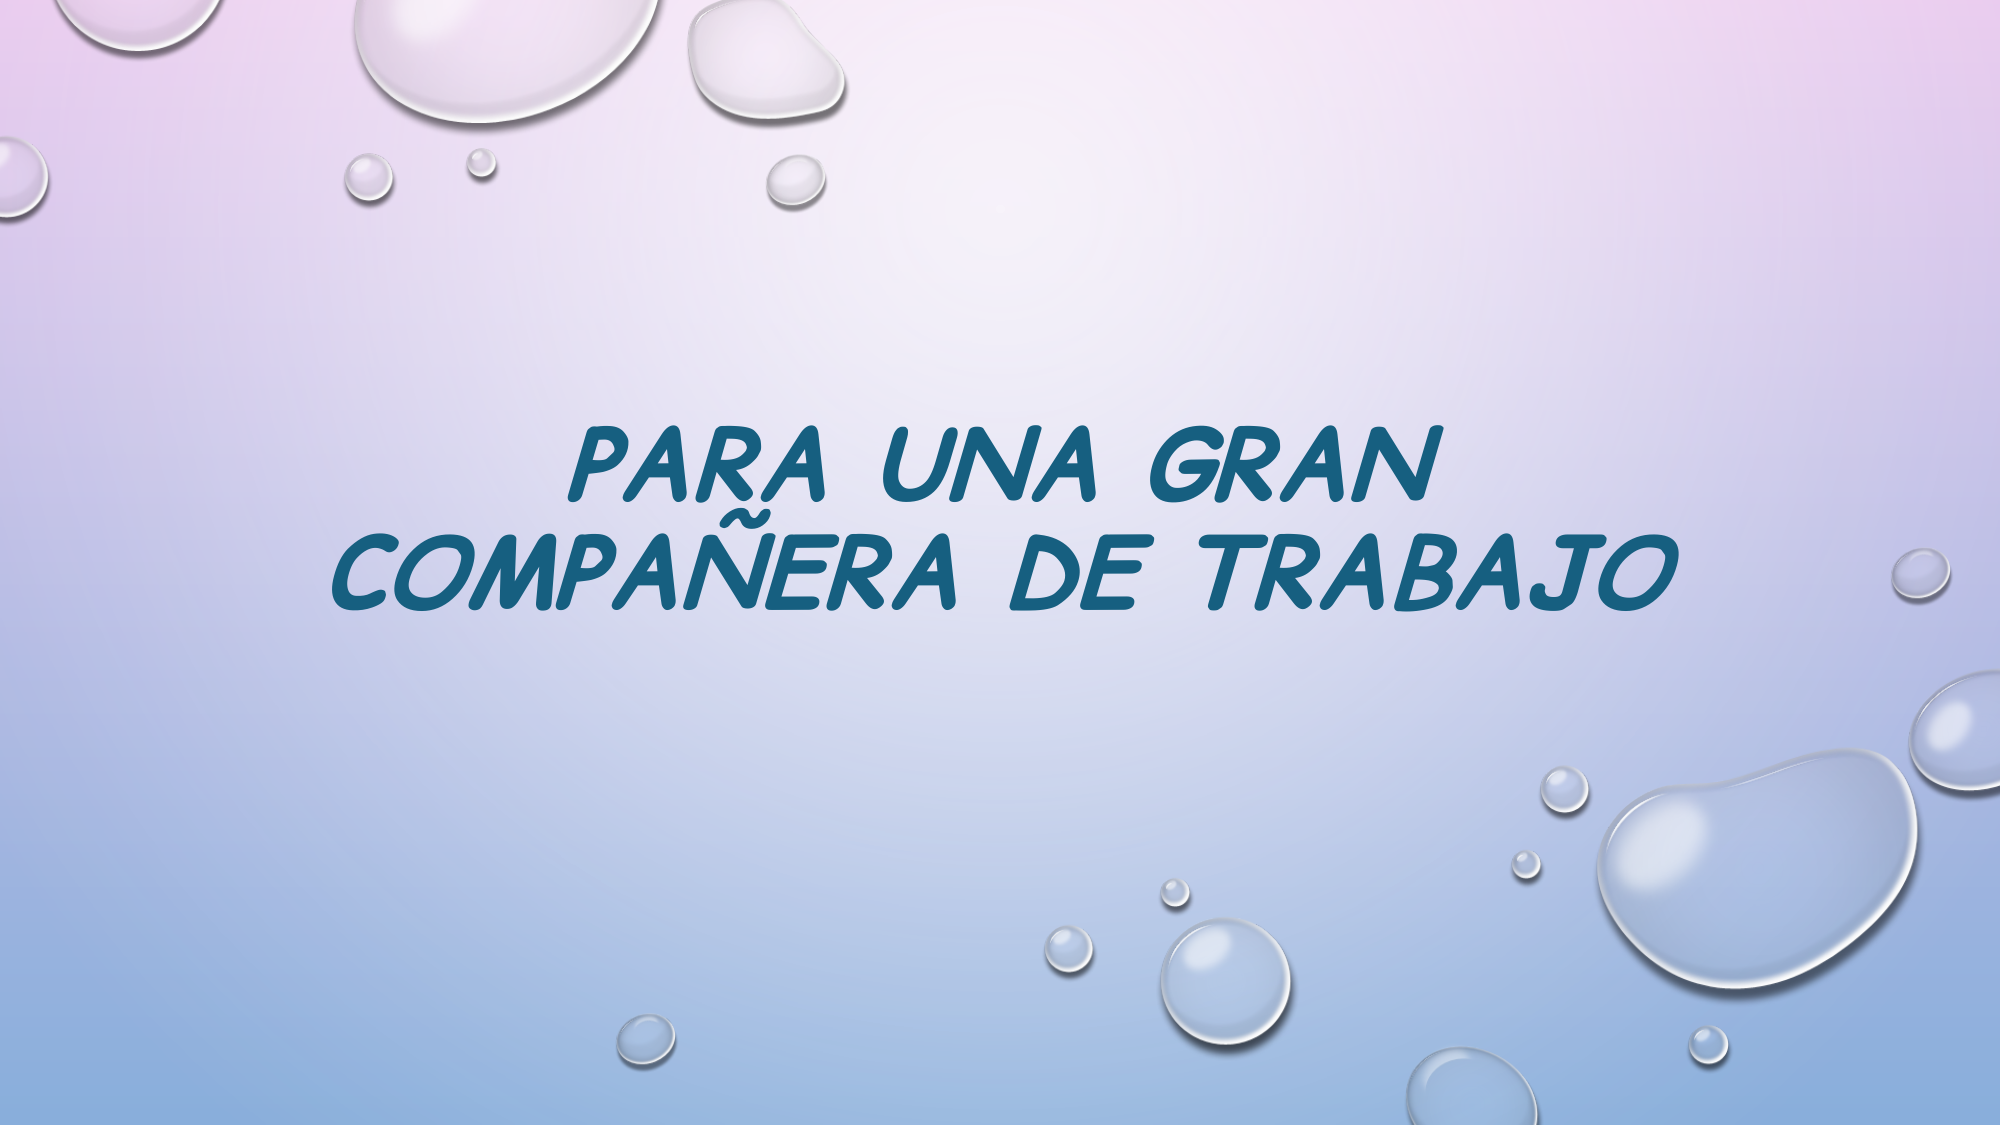

# Para una gran compañera de trabajo